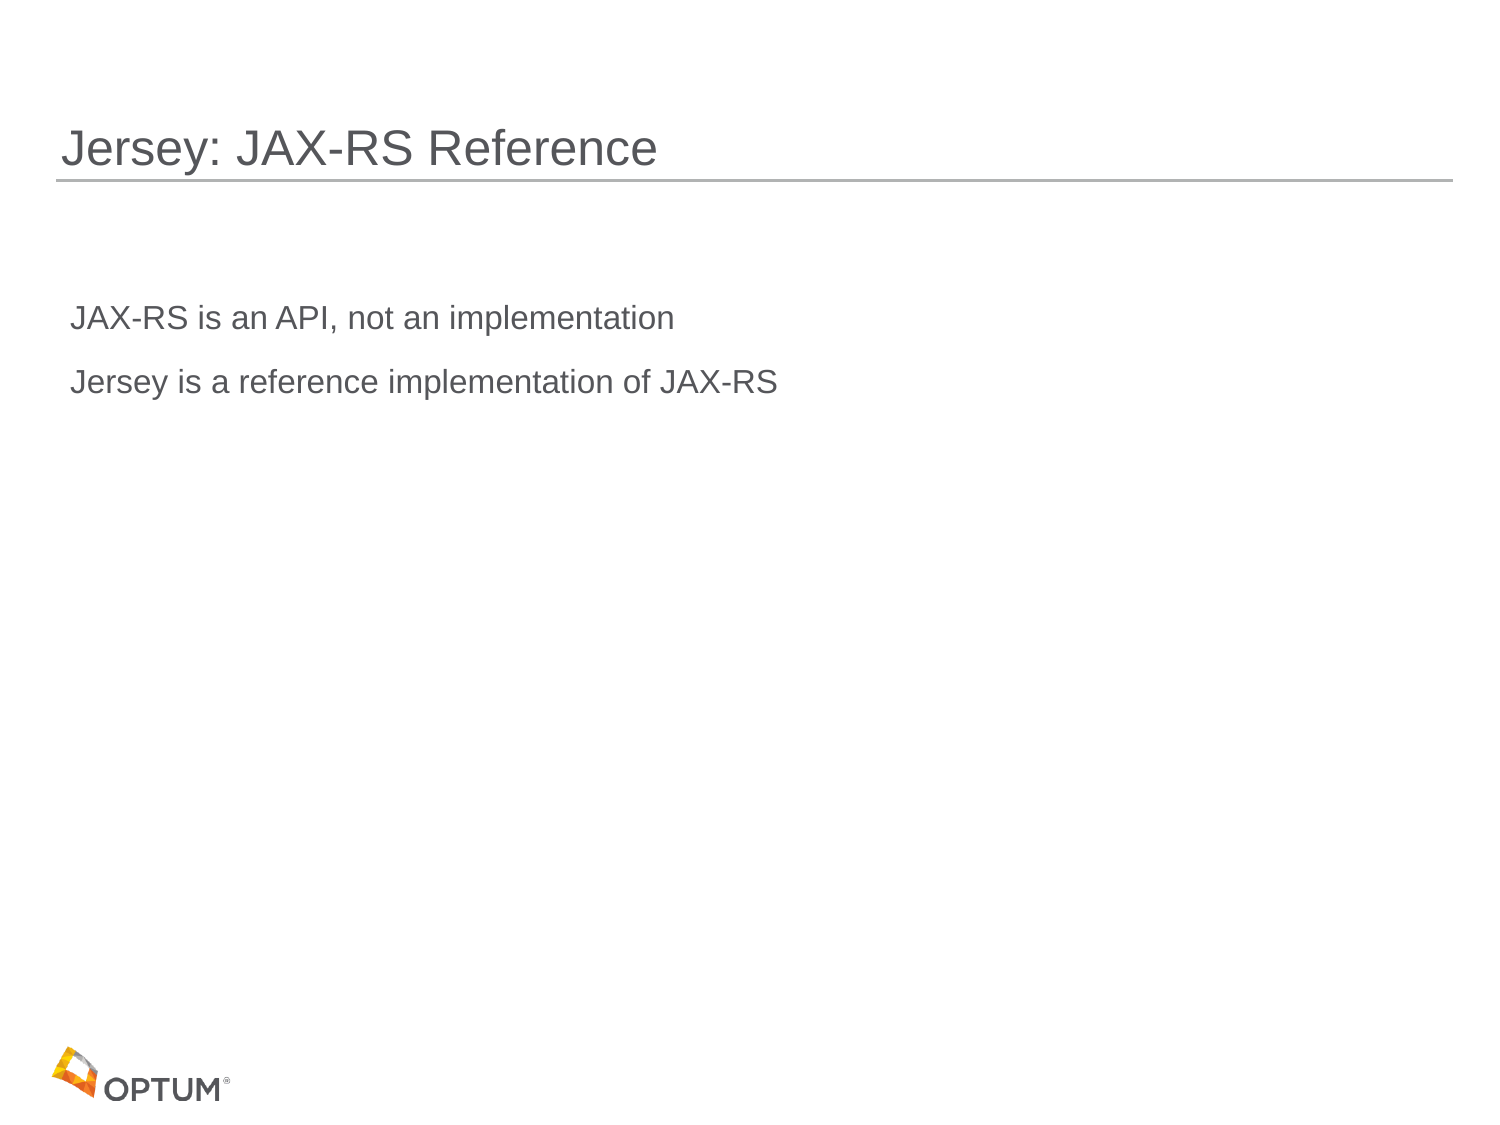

# Jersey: JAX-RS Reference
 JAX-RS is an API, not an implementation
 Jersey is a reference implementation of JAX-RS